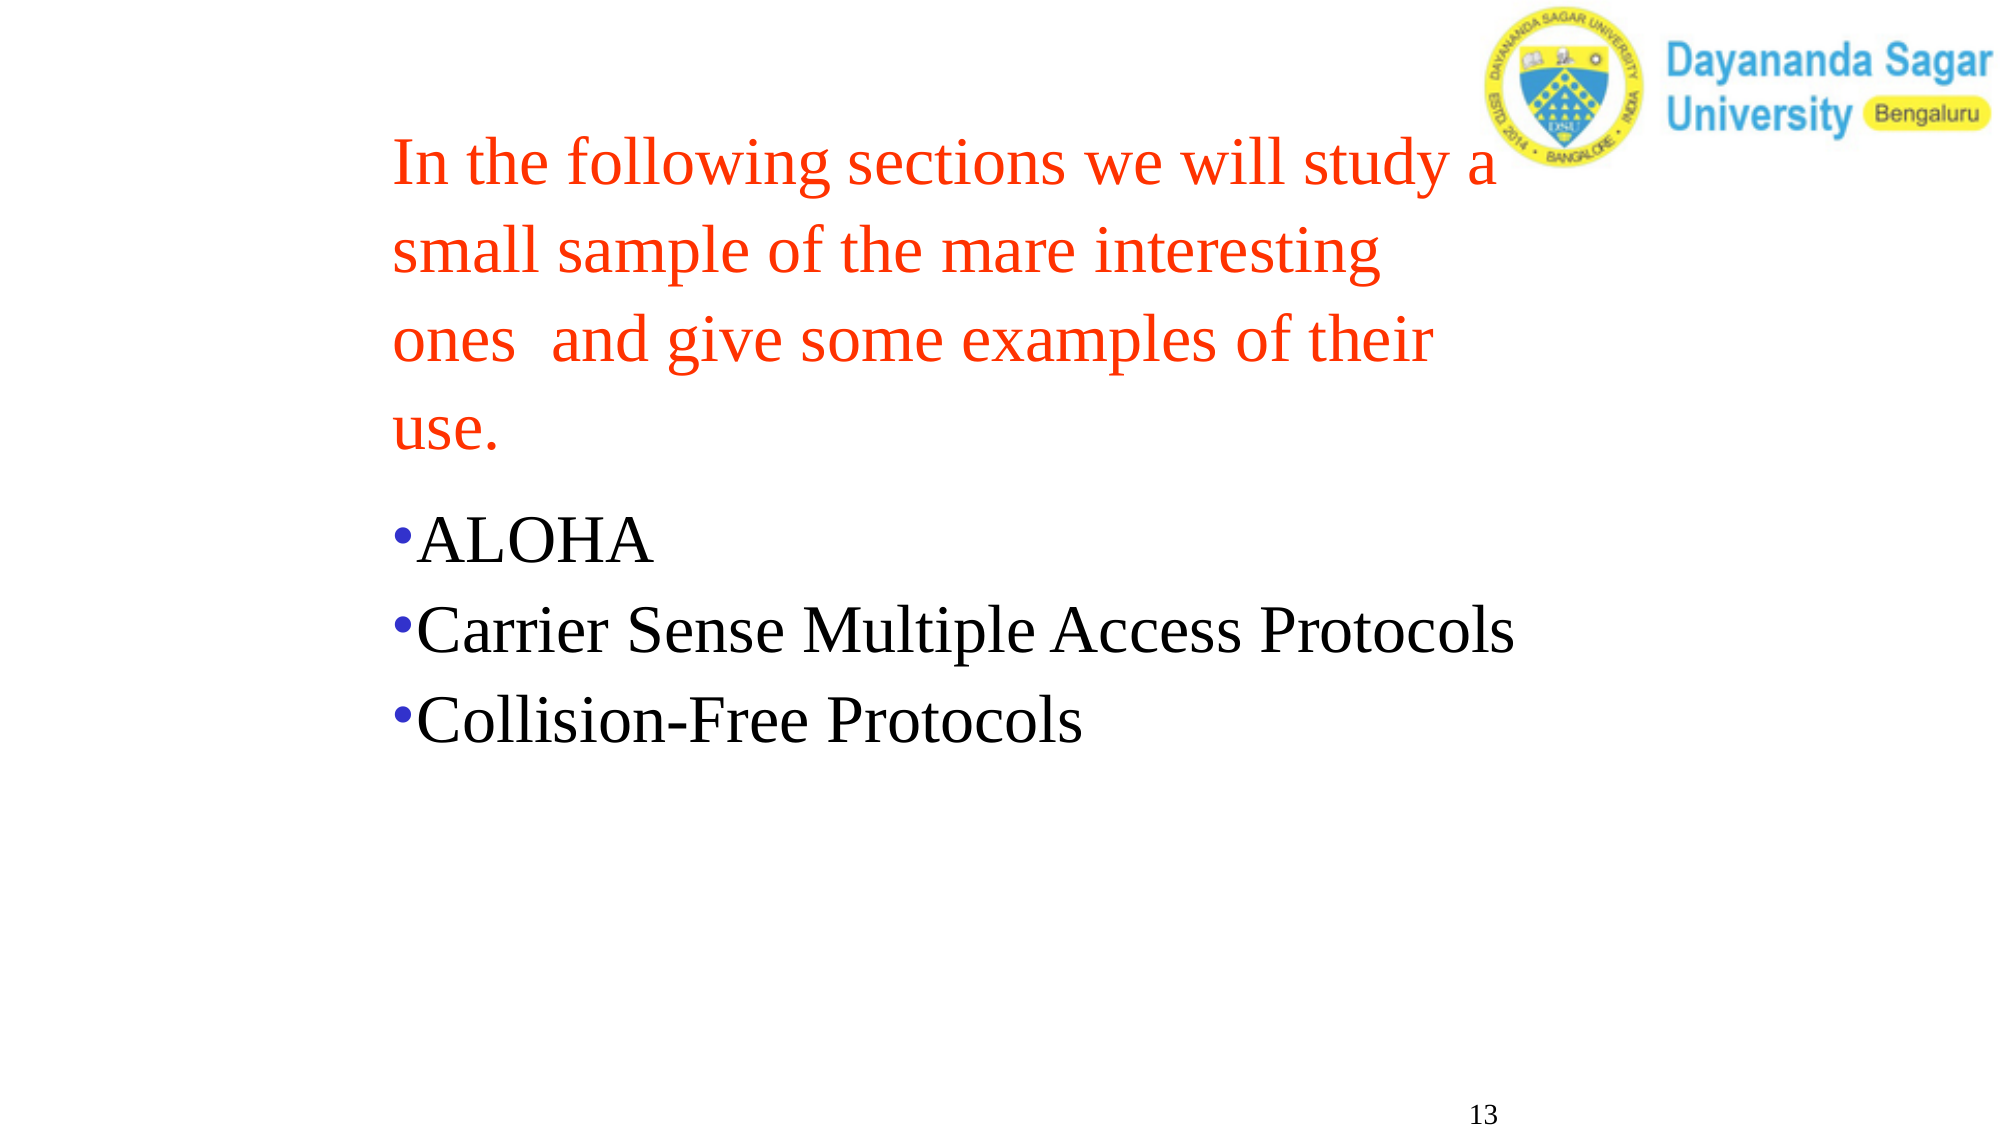

In the following sections we will study a  small sample of the mare interesting ones  and give some examples of their use.
ALOHA
Carrier Sense Multiple Access Protocols
Collision-Free Protocols
13